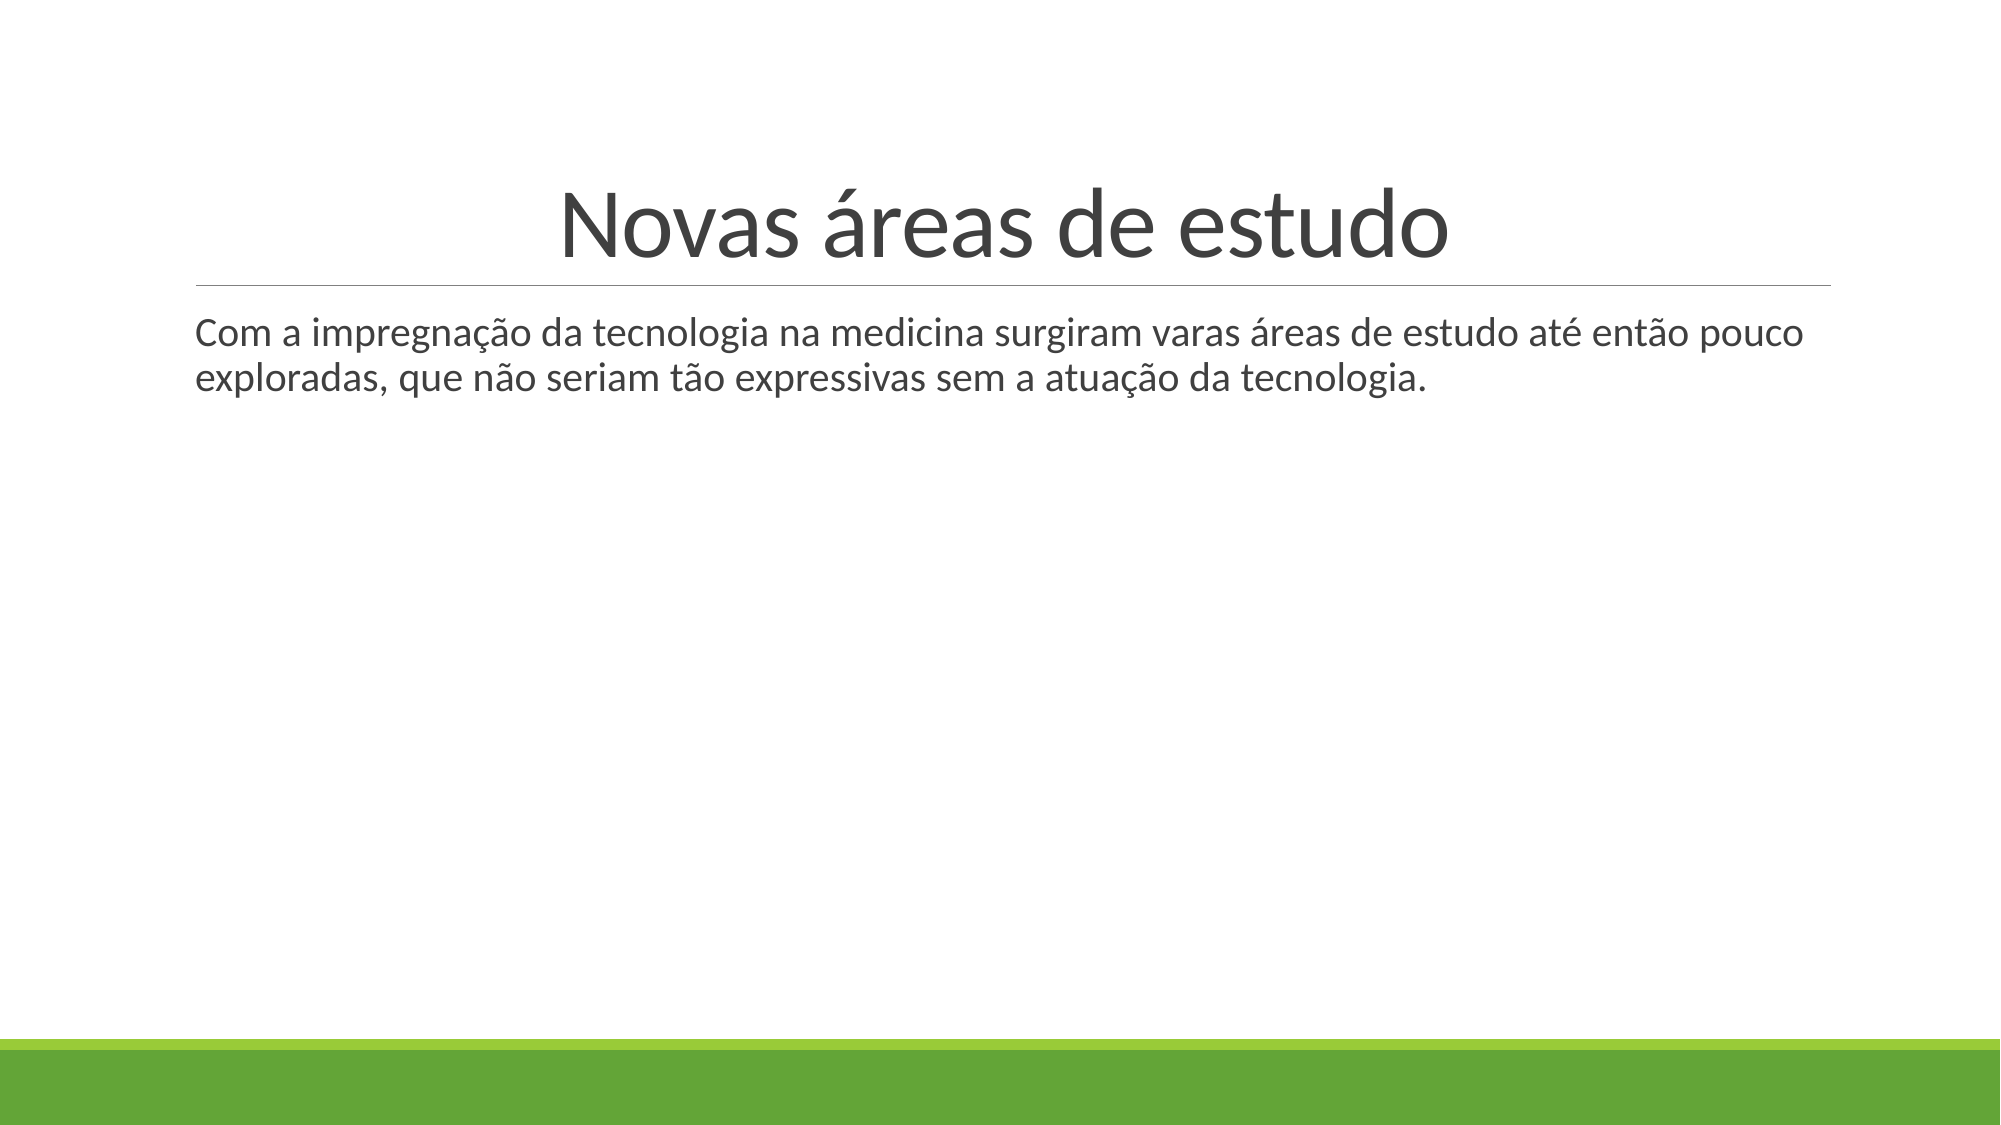

# Novas áreas de estudo
Com a impregnação da tecnologia na medicina surgiram varas áreas de estudo até então pouco exploradas, que não seriam tão expressivas sem a atuação da tecnologia.